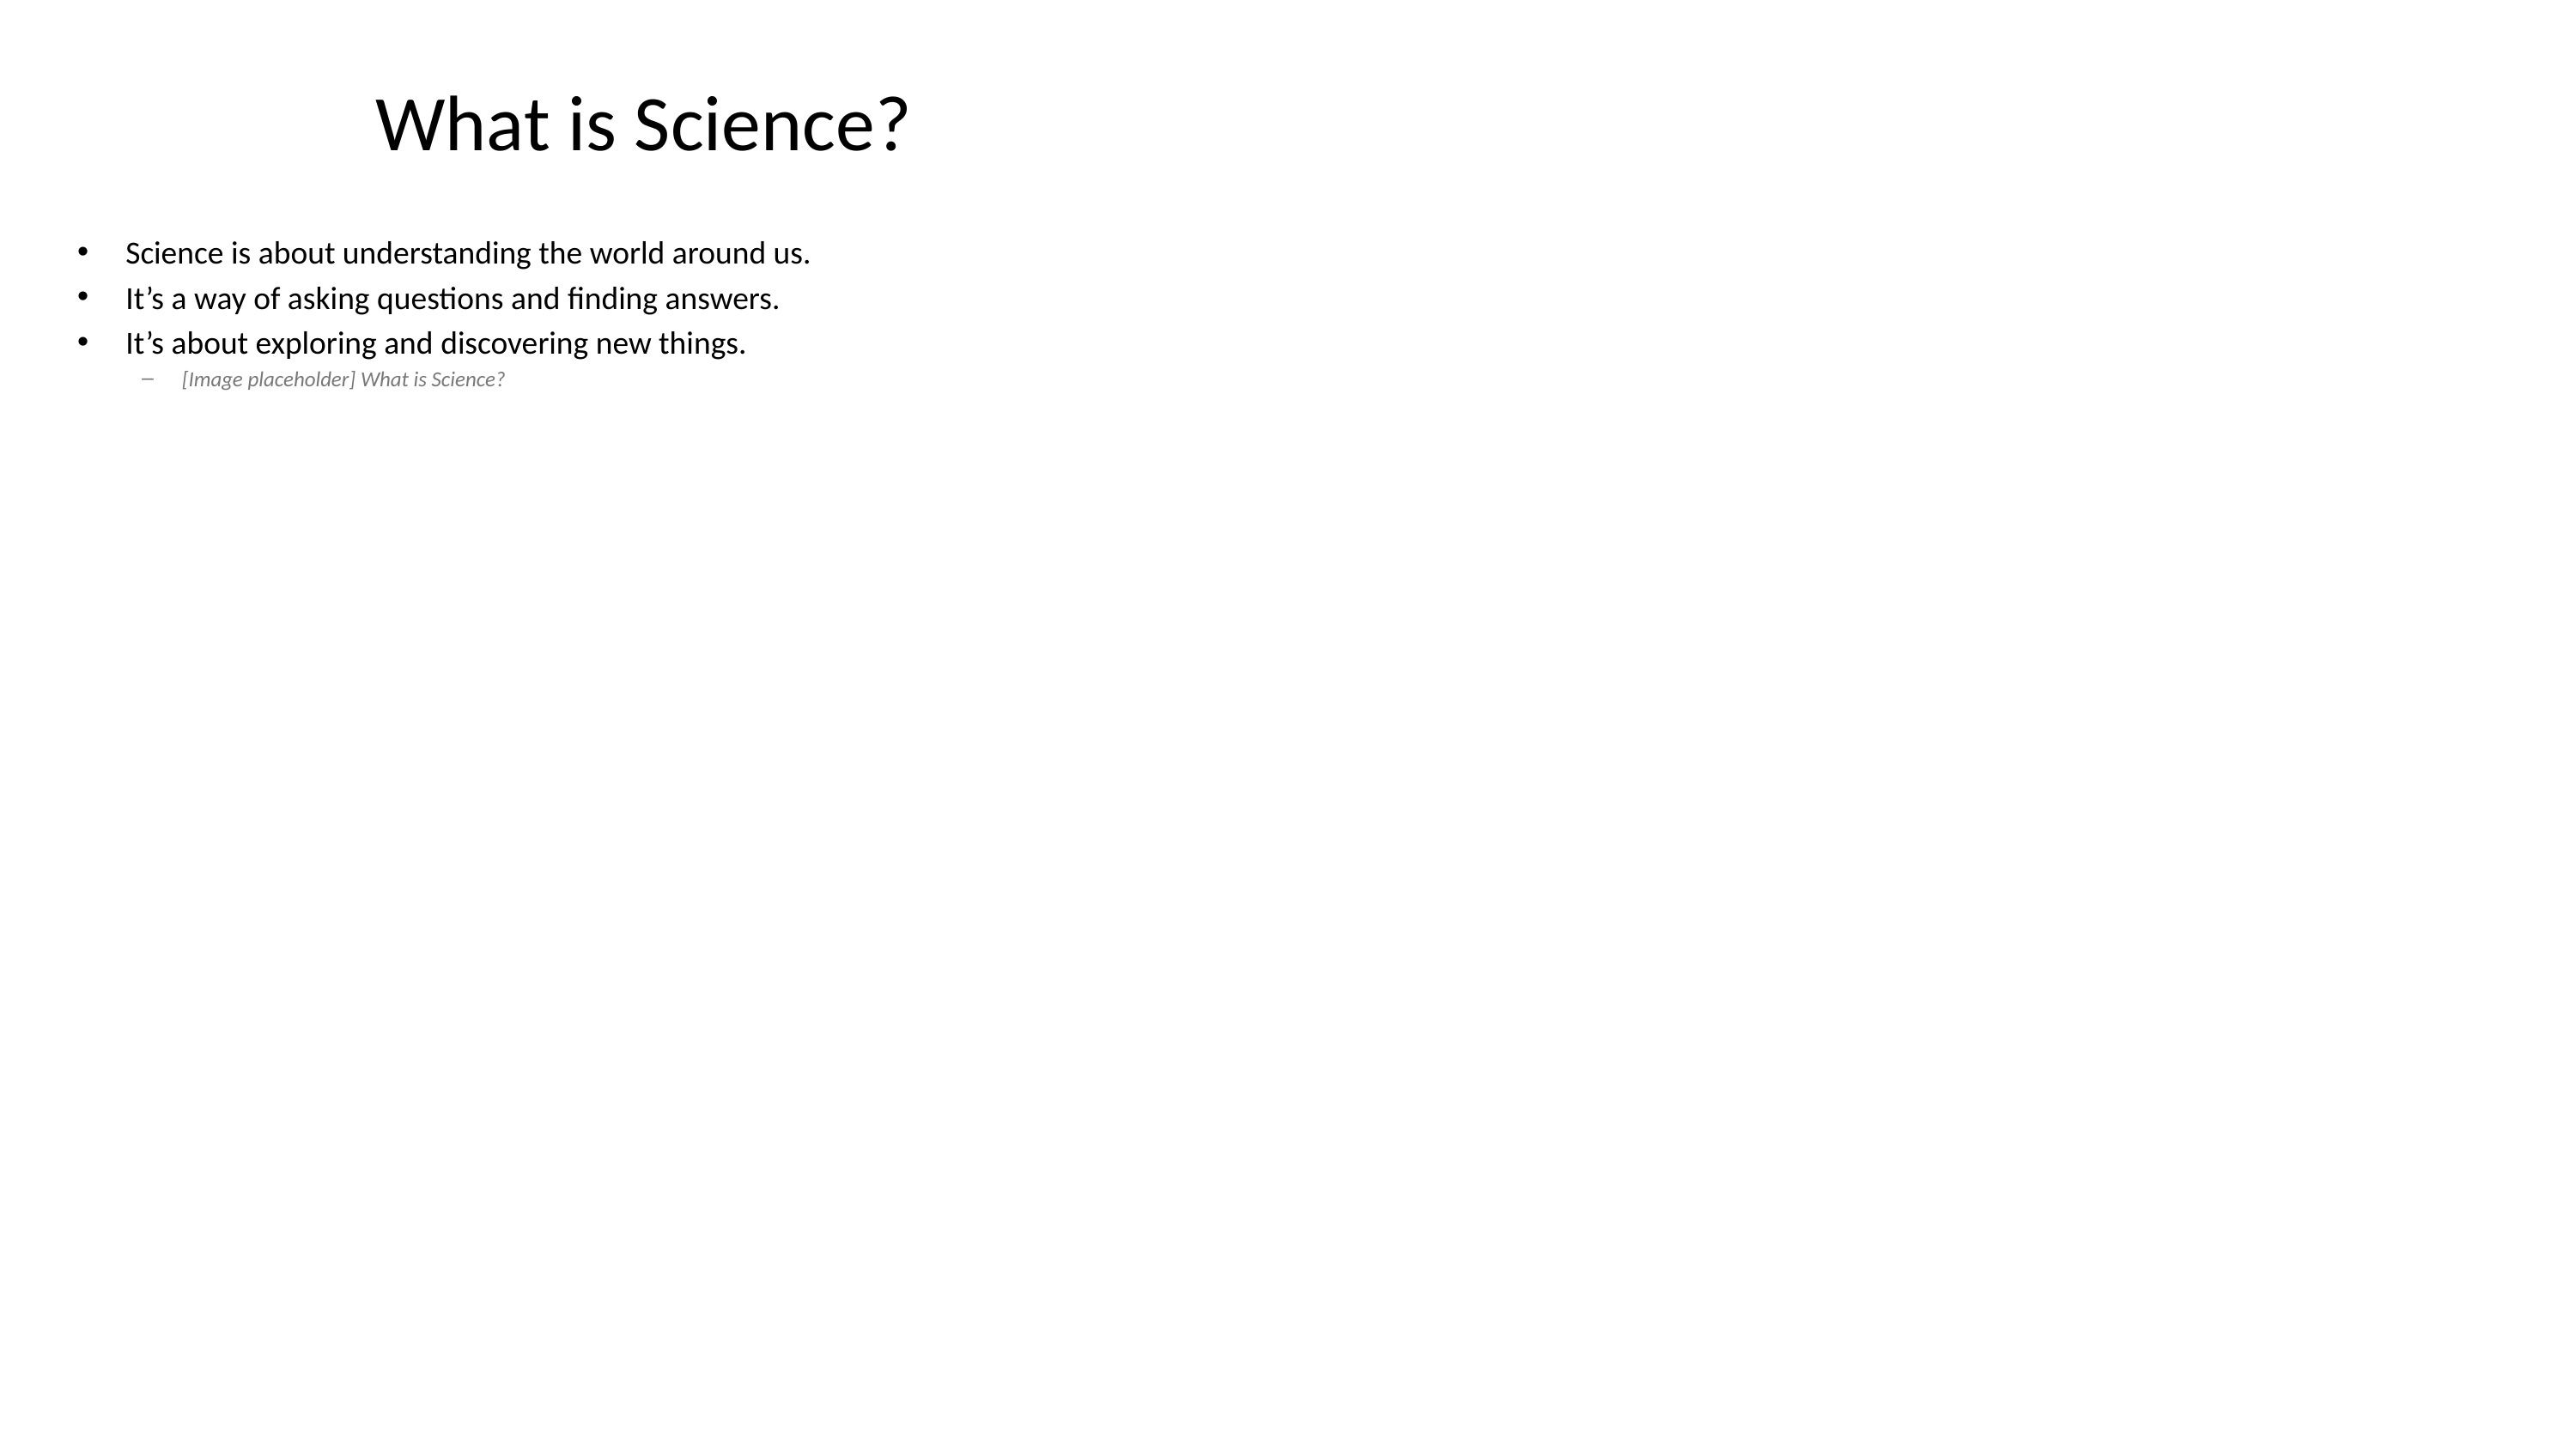

# What is Science?
Science is about understanding the world around us.
It’s a way of asking questions and finding answers.
It’s about exploring and discovering new things.
[Image placeholder] What is Science?